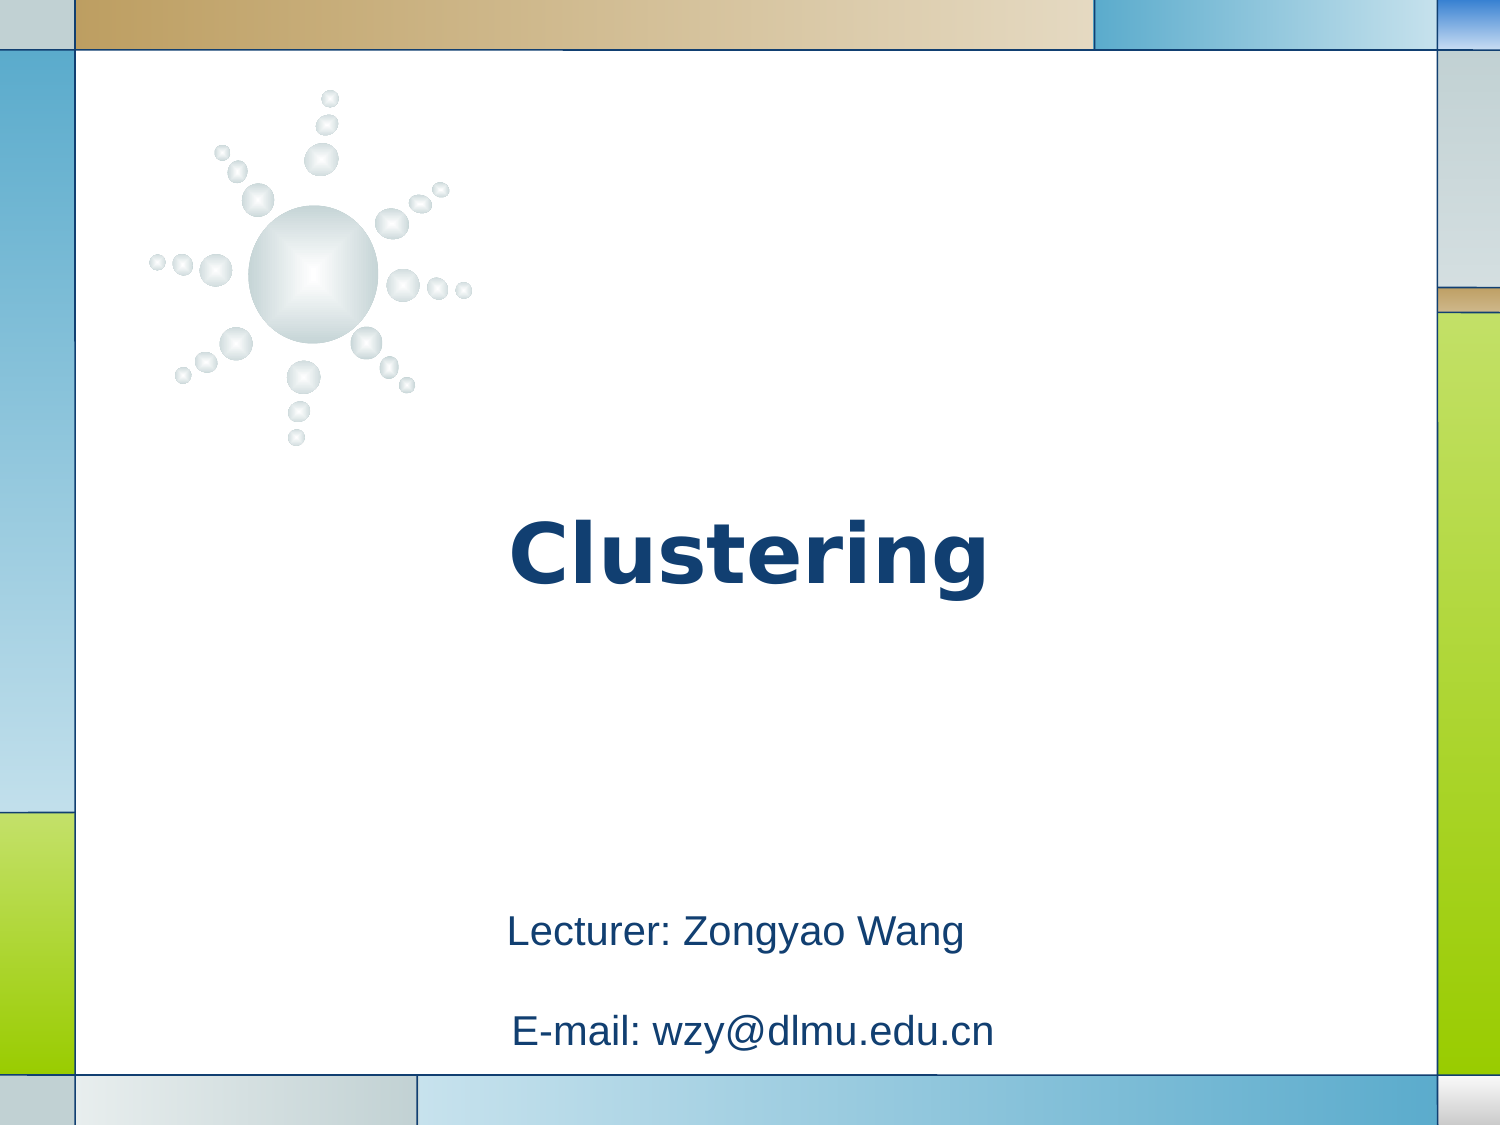

# Clustering
Lecturer: Zongyao Wang

 E-mail: wzy@dlmu.edu.cn